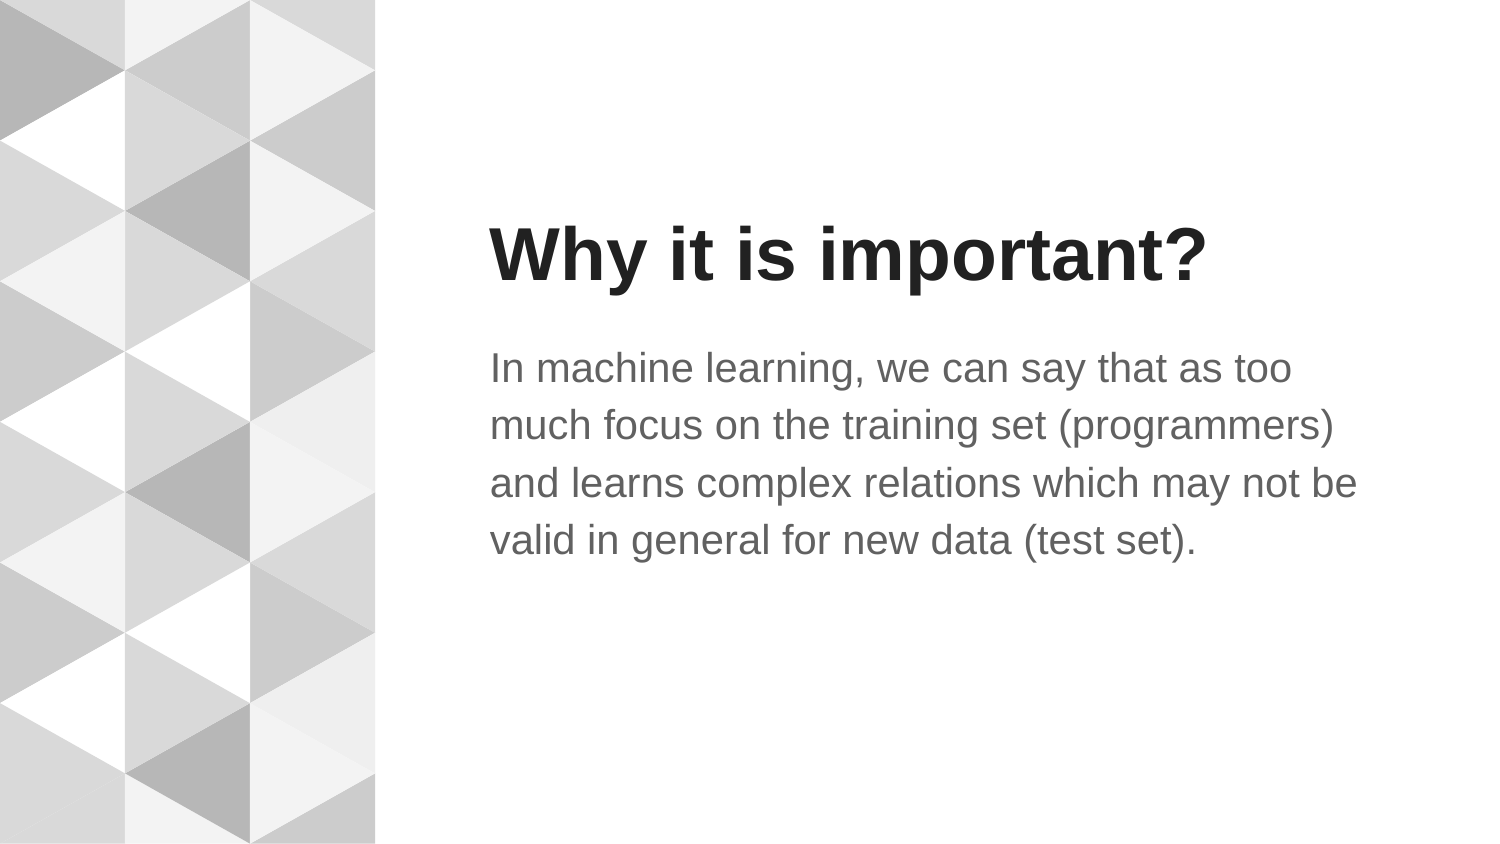

# Why it is important?
In machine learning, we can say that as too much focus on the training set (programmers) and learns complex relations which may not be valid in general for new data (test set).